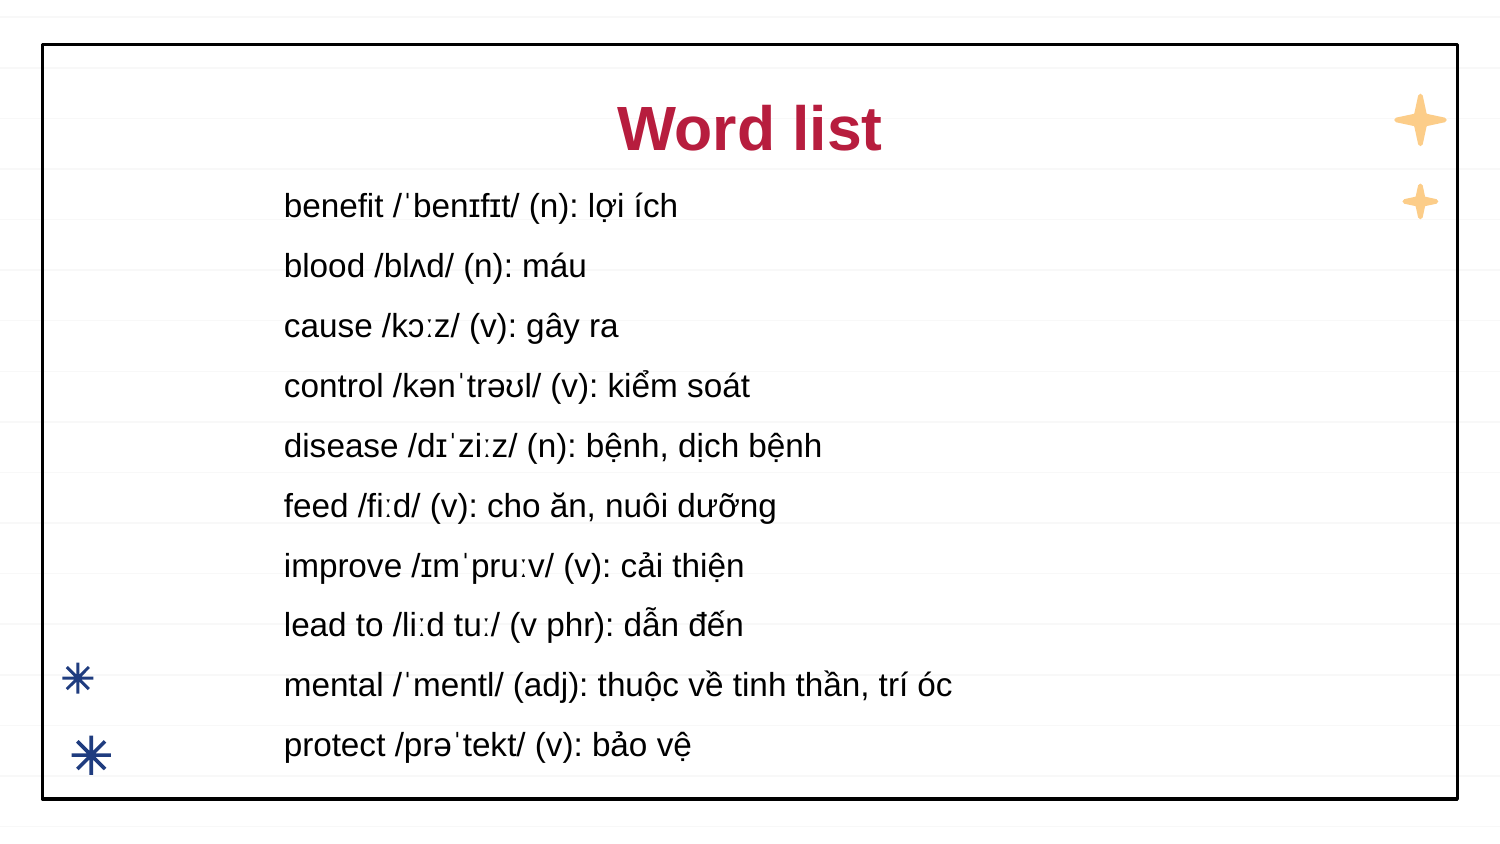

# Word list
benefit /ˈbenɪfɪt/ (n): lợi ích
blood /blʌd/ (n): máu
cause /kɔːz/ (v): gây ra
control /kənˈtrəʊl/ (v): kiểm soát
disease /dɪˈziːz/ (n): bệnh, dịch bệnh
feed /fiːd/ (v): cho ăn, nuôi dưỡng
improve /ɪmˈpruːv/ (v): cải thiện
lead to /liːd tuː/ (v phr): dẫn đến
mental /ˈmentl/ (adj): thuộc về tinh thần, trí óc
protect /prəˈtekt/ (v): bảo vệ